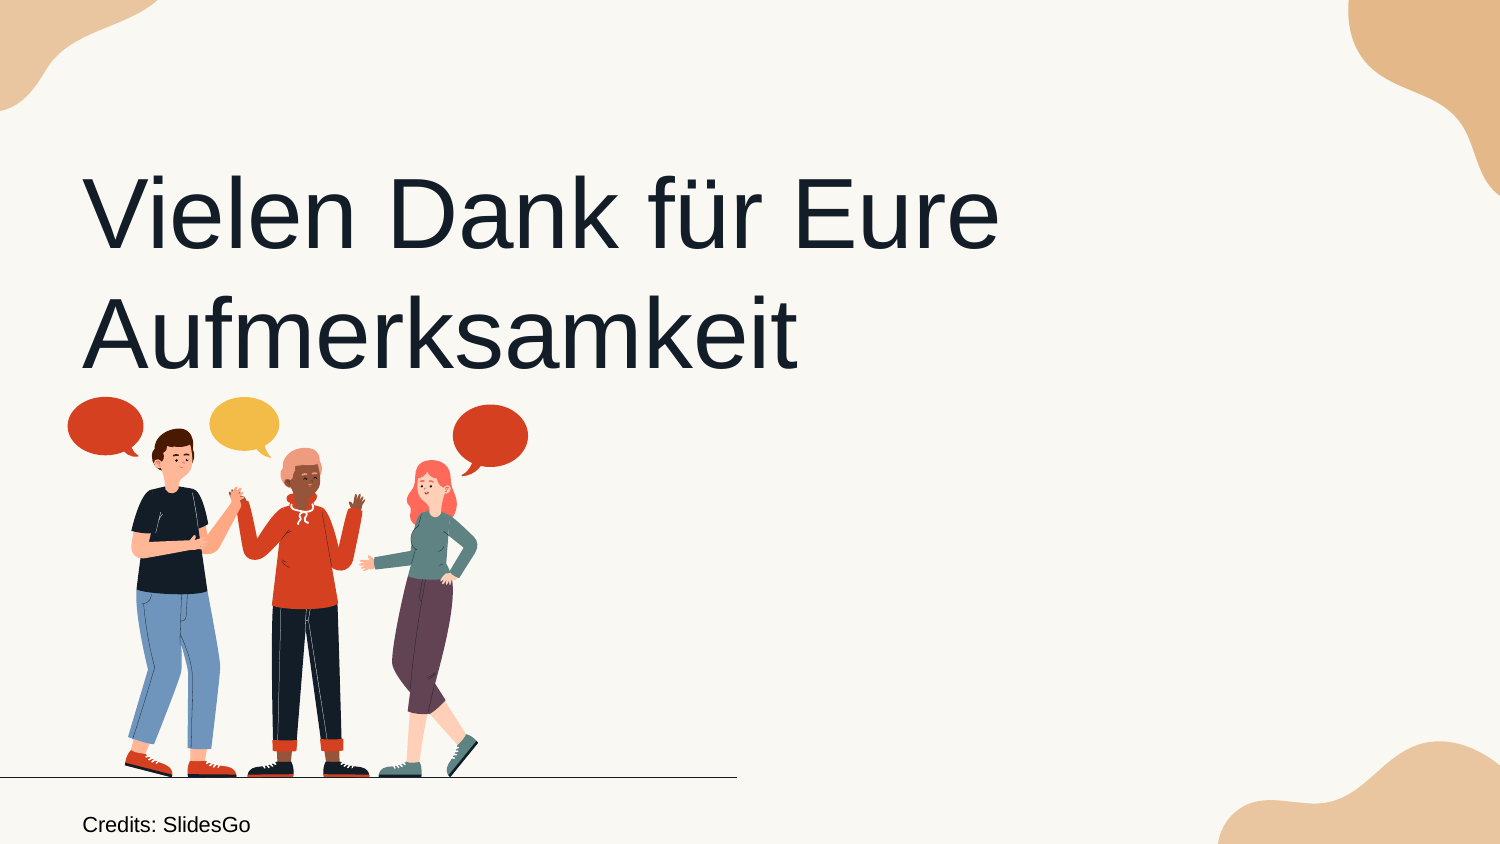

# Vielen Dank für Eure Aufmerksamkeit

Credits: SlidesGo